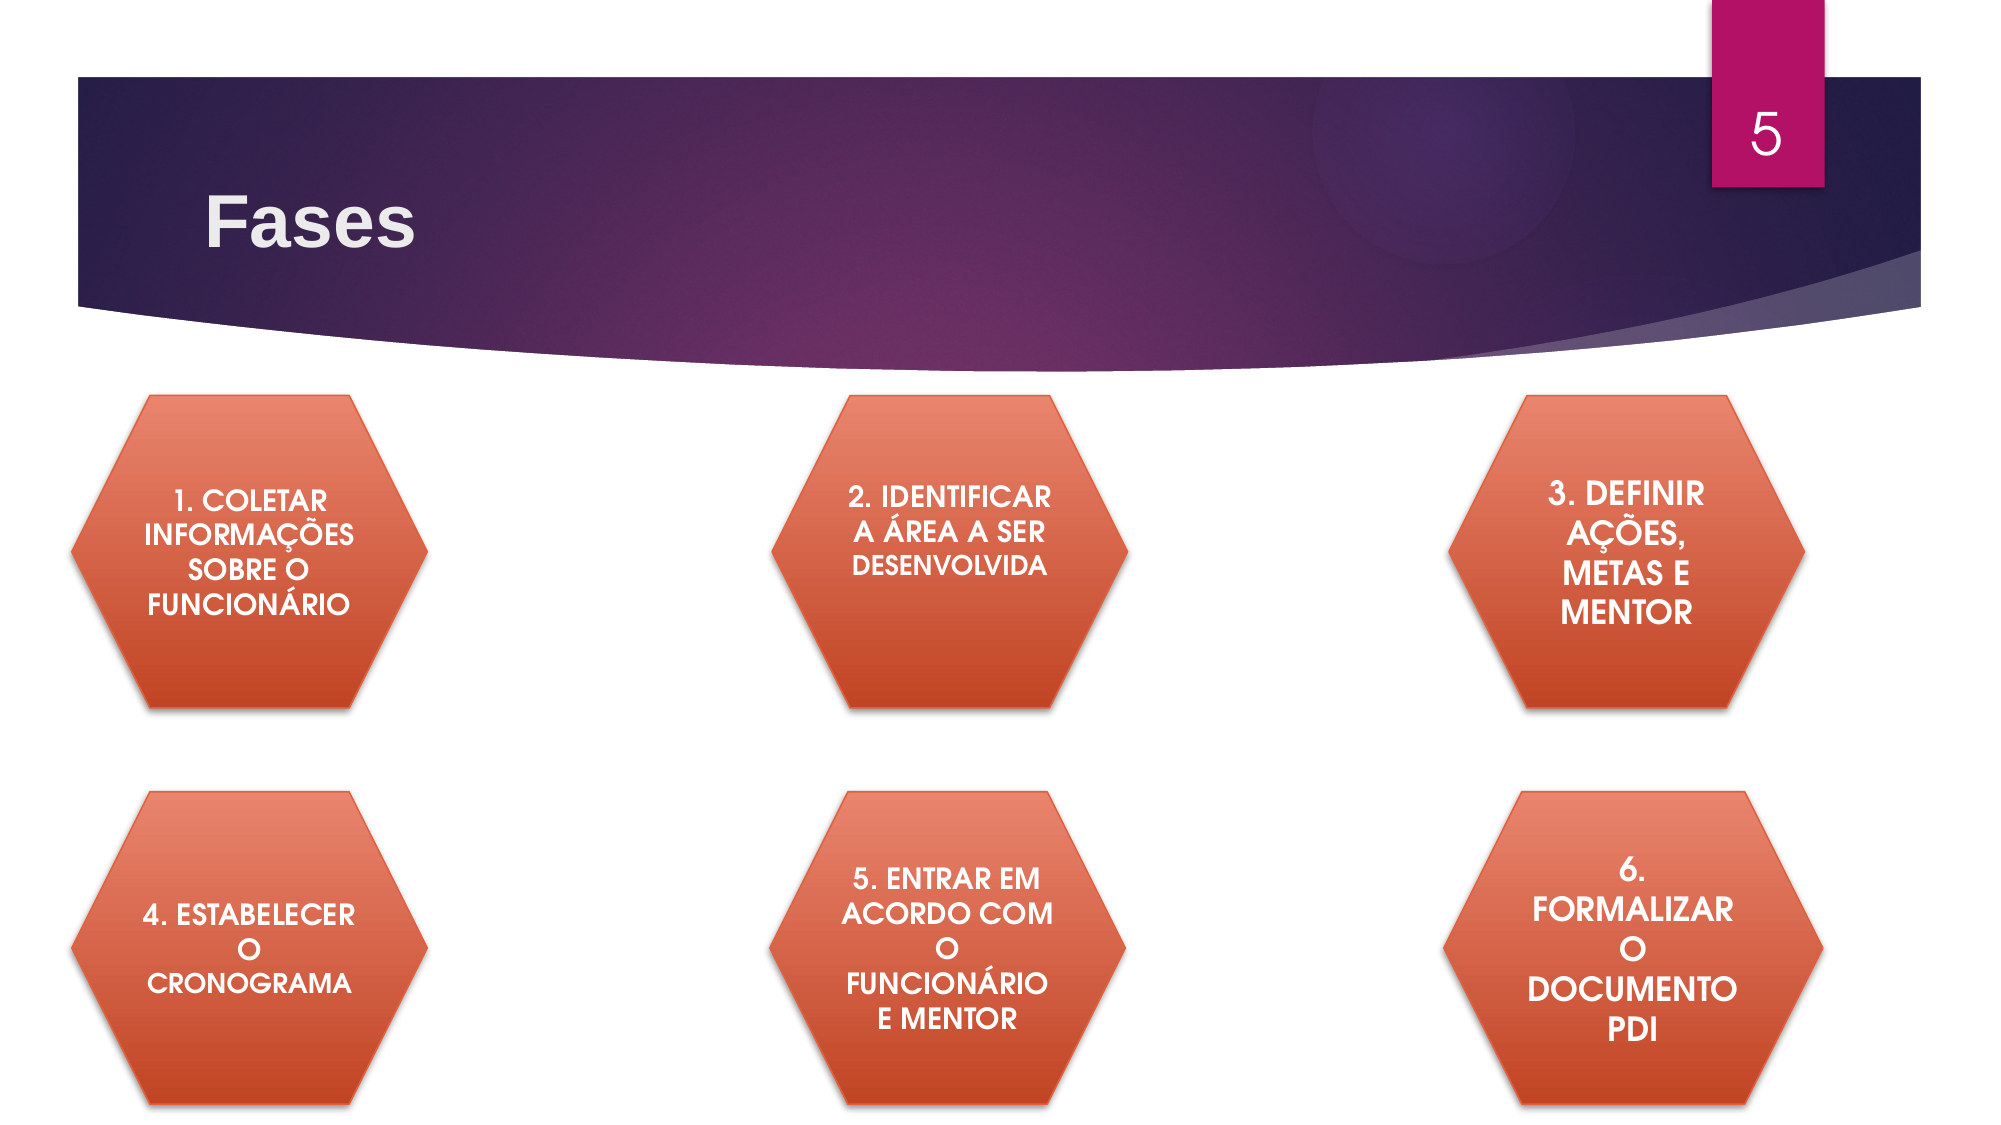

5
# Fases
1. COLETAR INFORMAÇÕES SOBRE O FUNCIONÁRIO
3. DEFINIR AÇÕES, METAS E MENTOR
2. IDENTIFICAR A ÁREA A SER DESENVOLVIDA

4. ESTABELECER O CRONOGRAMA
5. ENTRAR EM ACORDO COM O FUNCIONÁRIO E MENTOR
6. FORMALIZAR O DOCUMENTO PDI